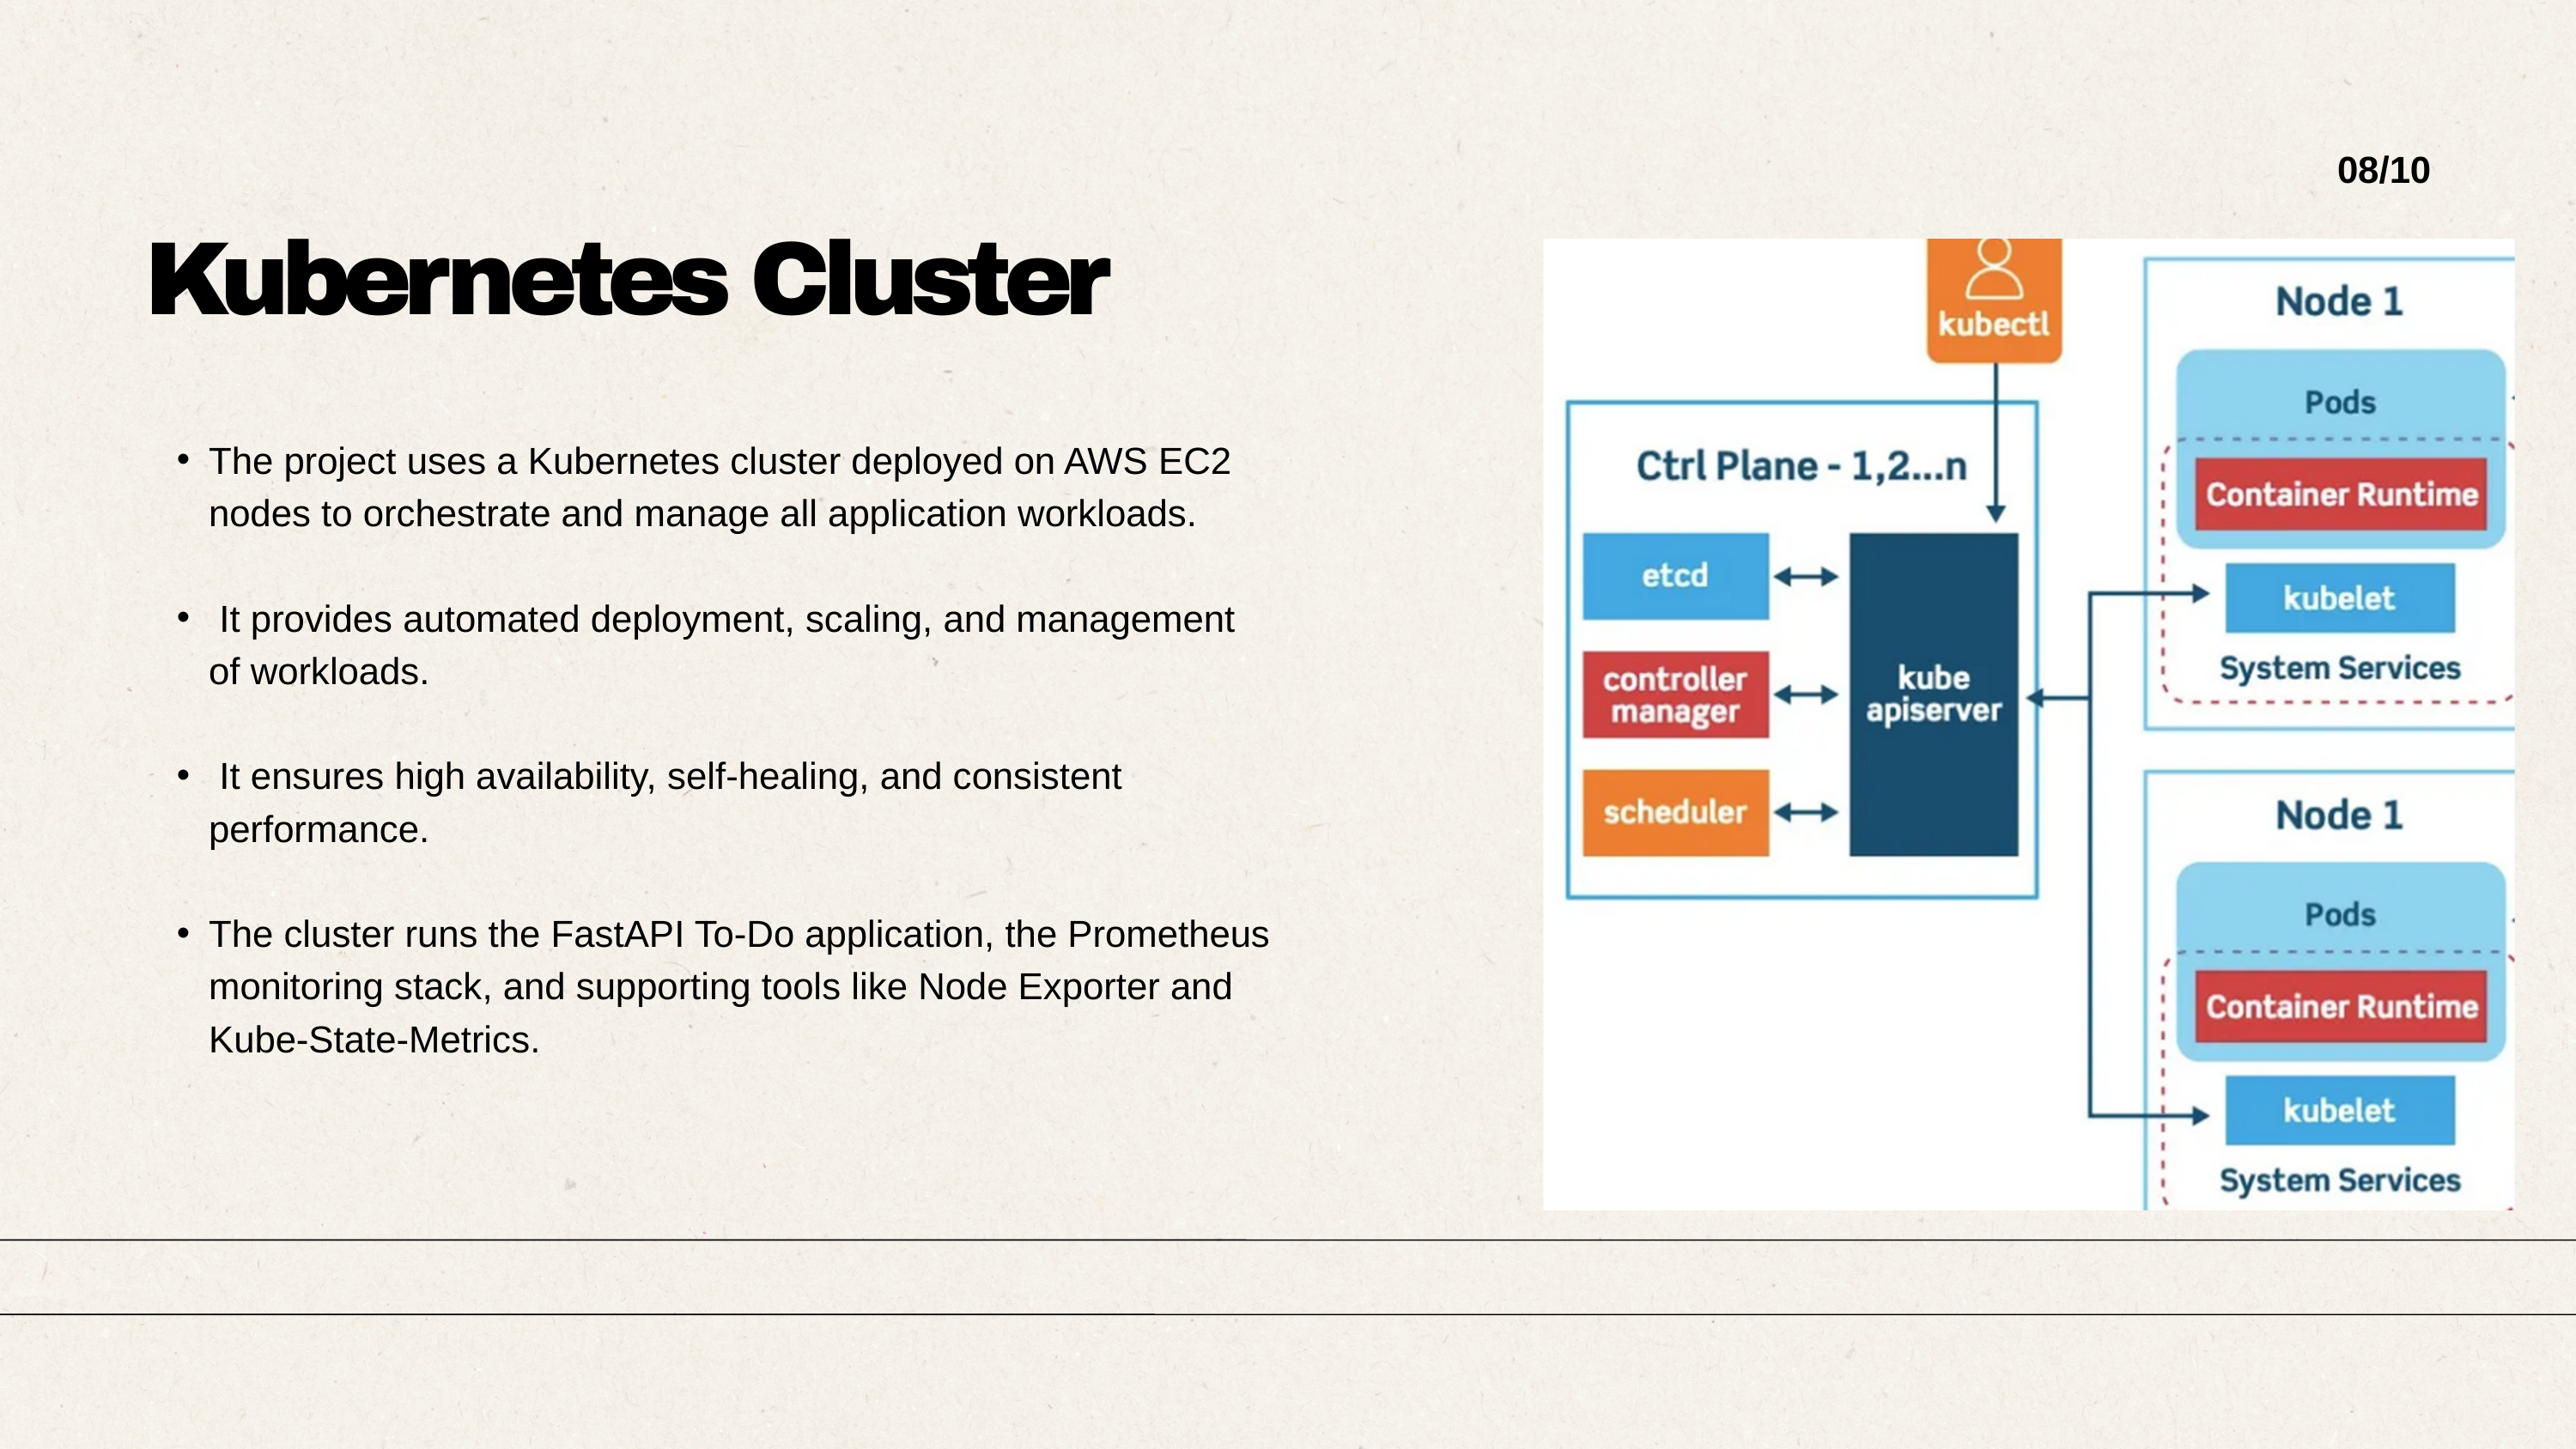

08/10
Kubernetes Cluster

The project uses a Kubernetes cluster deployed on AWS EC2 nodes to orchestrate and manage all application workloads.

 It provides automated deployment, scaling, and management of workloads.

 It ensures high availability, self-healing, and consistent performance.

The cluster runs the FastAPI To-Do application, the Prometheus monitoring stack, and supporting tools like Node Exporter and Kube-State-Metrics.